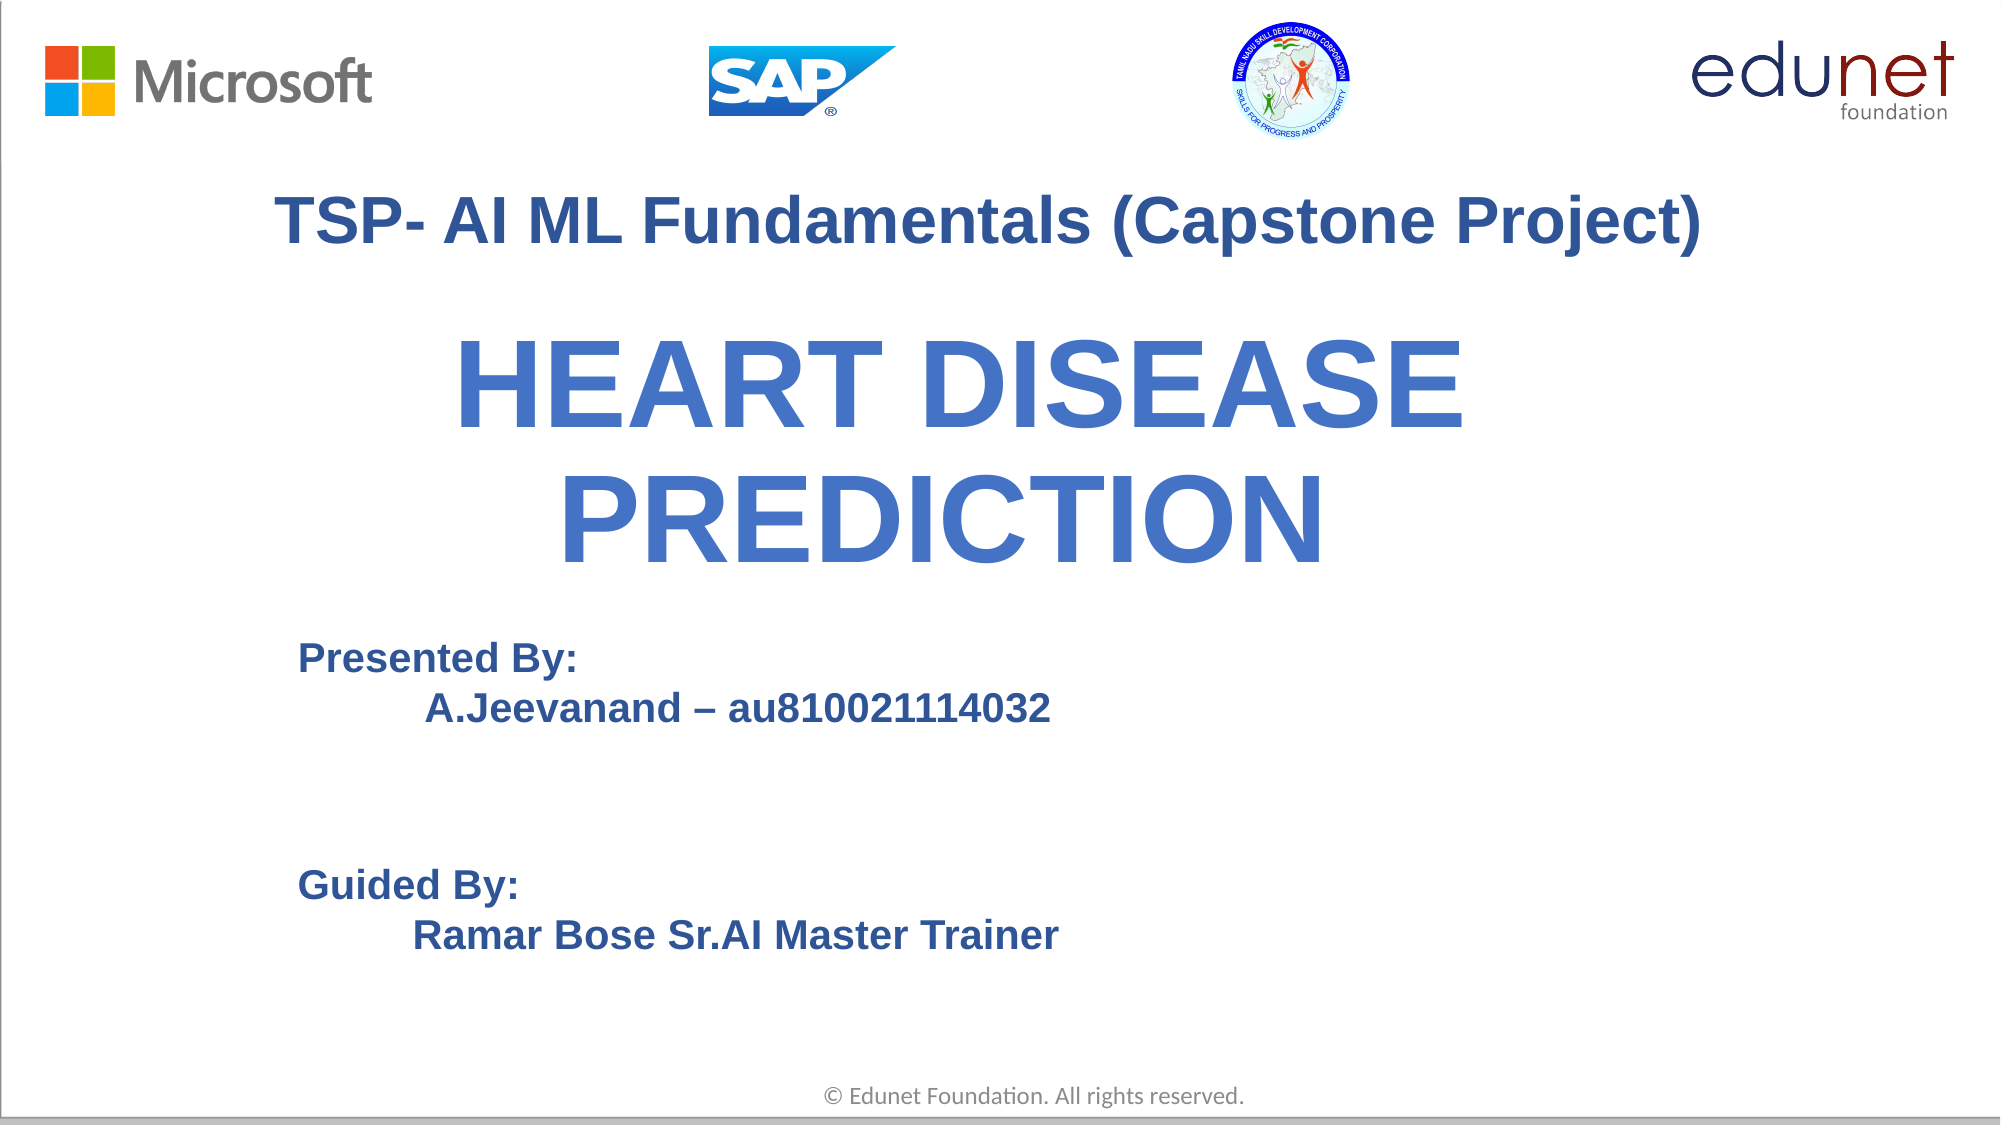

TSP- AI ML Fundamentals (Capstone Project)
# HEART DISEASE PREDICTION

Presented By:
           A.Jeevanand – au810021114032
Guided By:
          Ramar Bose Sr.AI Master Trainer
© Edunet Foundation. All rights reserved.